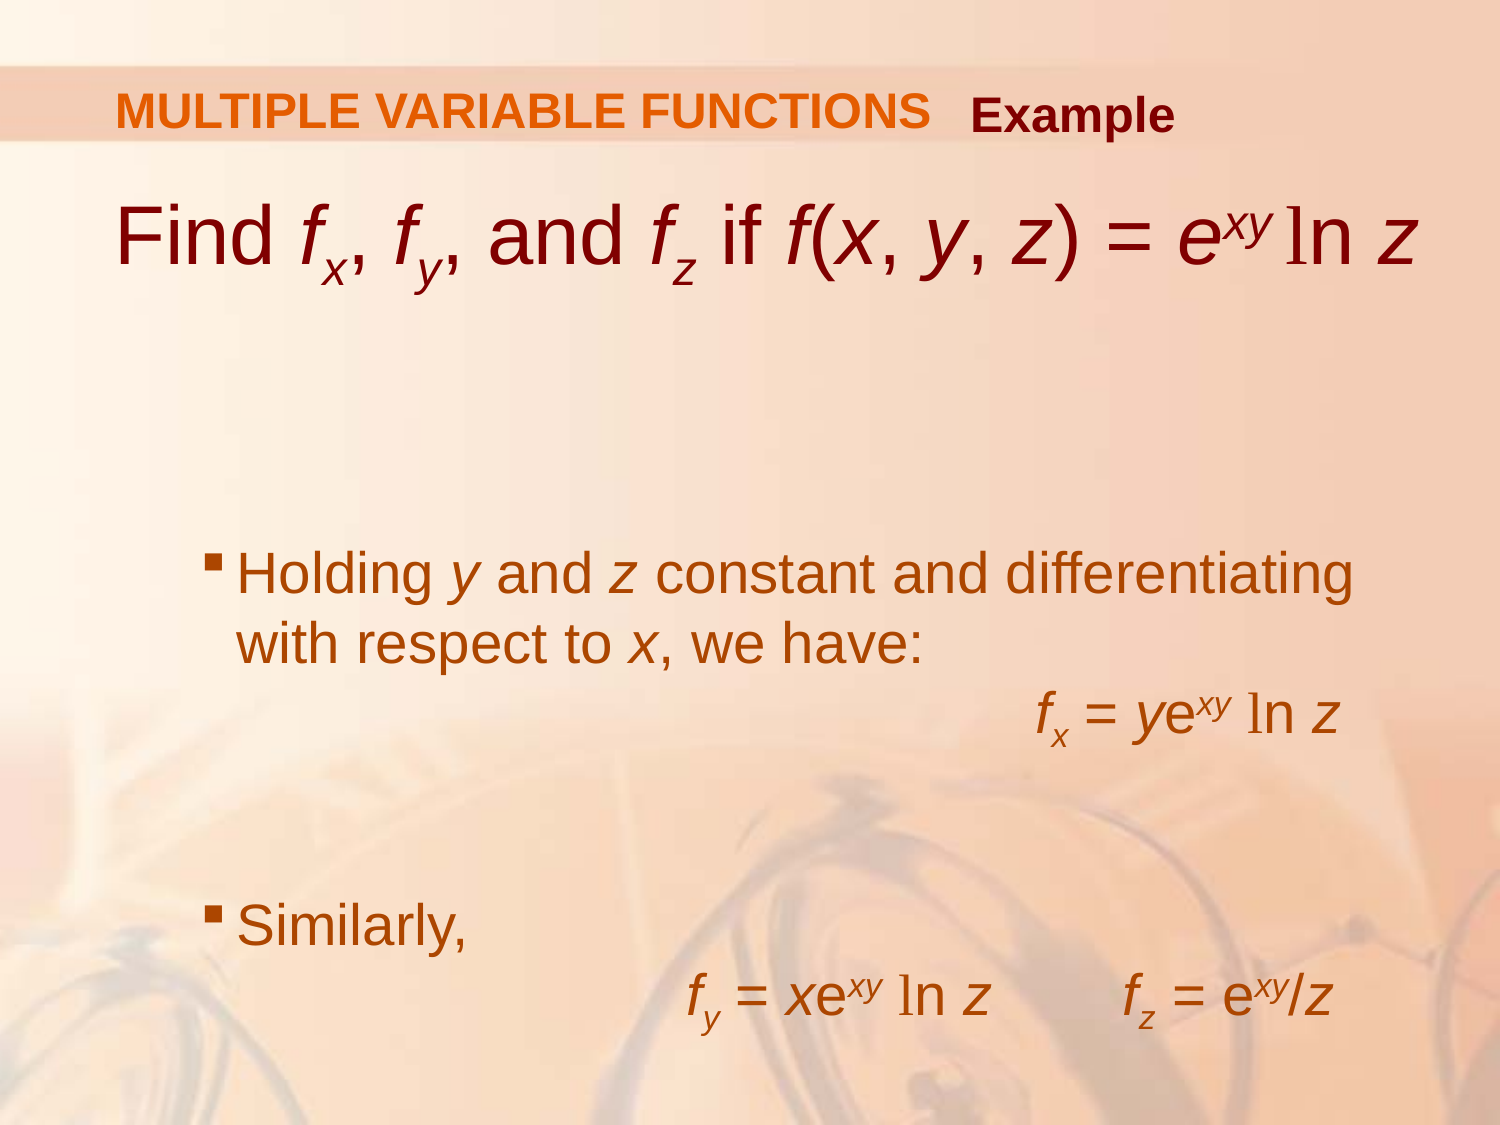

# MULTIPLE VARIABLE FUNCTIONS
Example
Find fx, fy, and fz if f(x, y, z) = exy ln z

Holding y and z constant and differentiating
with respect to x, we have:
					   fx = yexy ln z

Similarly,
			fy = xexy ln z        fz = exy/z